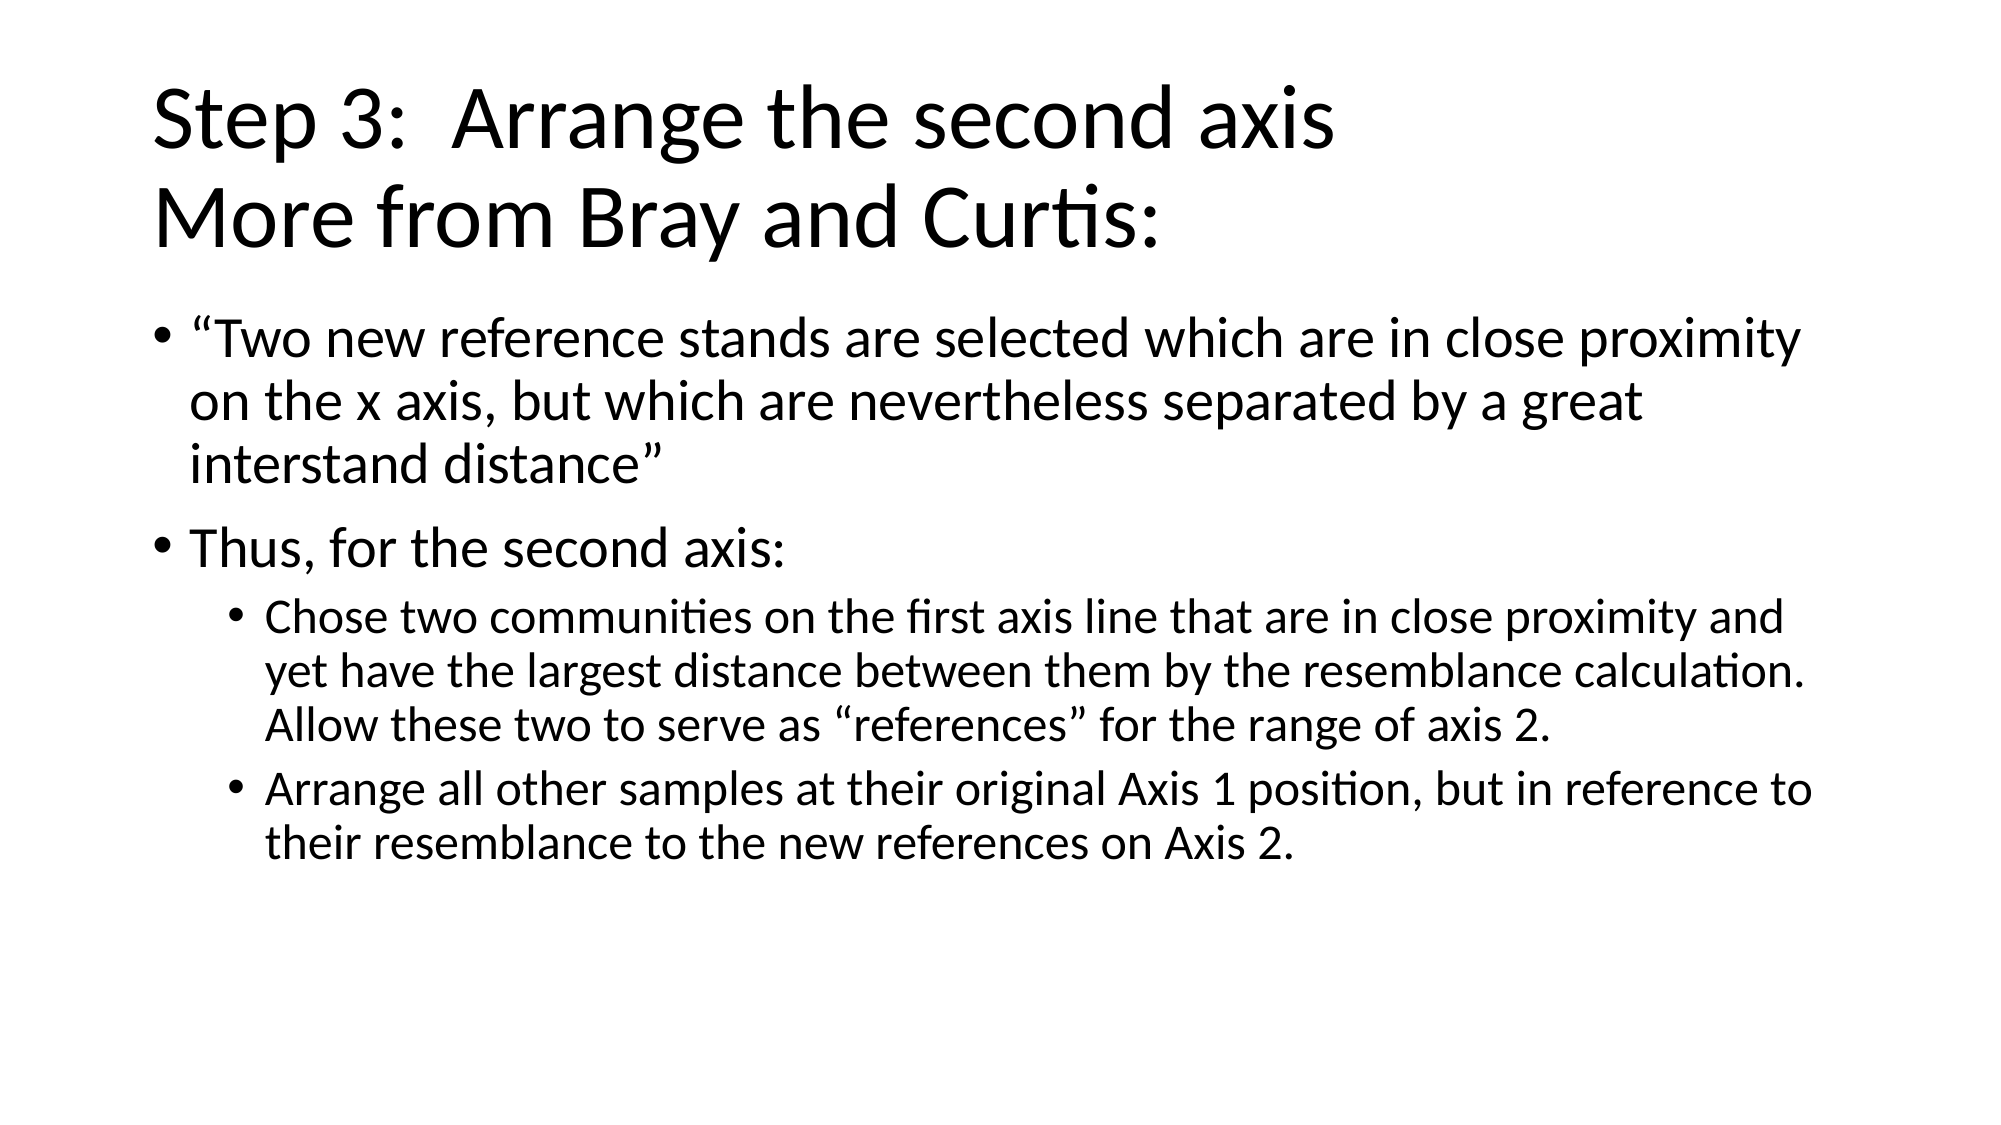

# Step 3:  Arrange the second axis More from Bray and Curtis:
“Two new reference stands are selected which are in close proximity on the x axis, but which are nevertheless separated by a great interstand distance”
Thus, for the second axis:
Chose two communities on the first axis line that are in close proximity and yet have the largest distance between them by the resemblance calculation.  Allow these two to serve as “references” for the range of axis 2.
Arrange all other samples at their original Axis 1 position, but in reference to their resemblance to the new references on Axis 2.